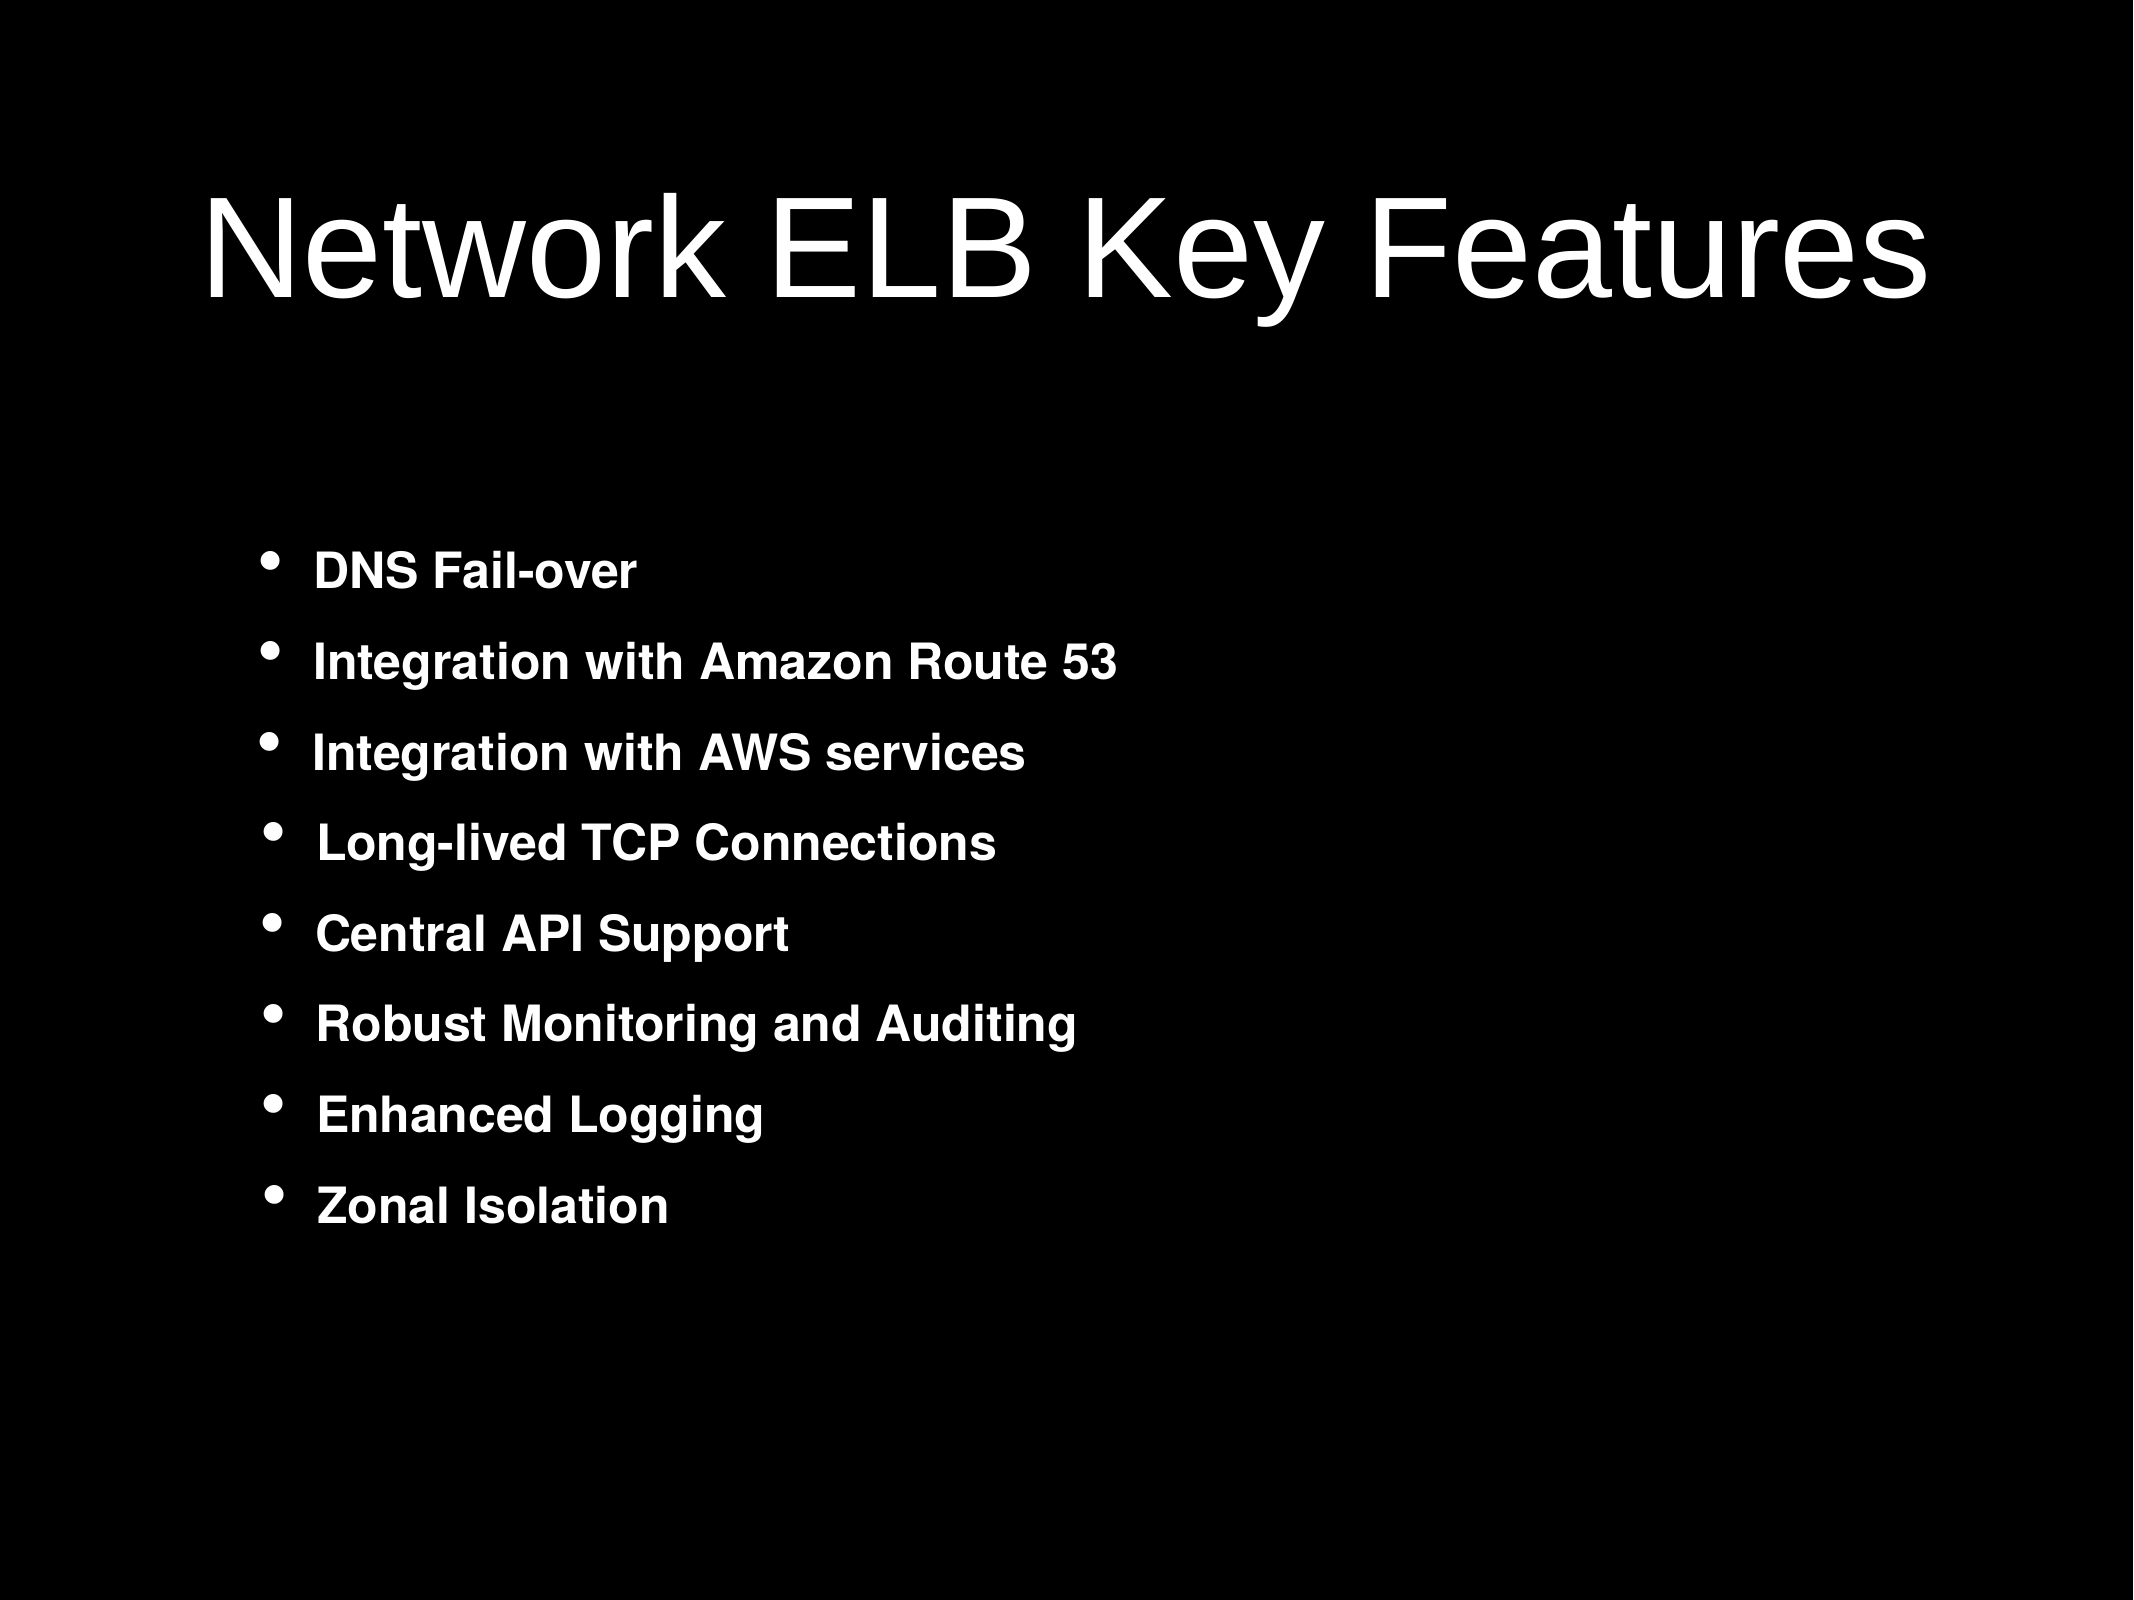

Network ELB Key Features
DNS Fail-over
Integration with Amazon Route 53
Integration with AWS services
Long-lived TCP Connections
Central API Support
Robust Monitoring and Auditing
Enhanced Logging
Zonal Isolation